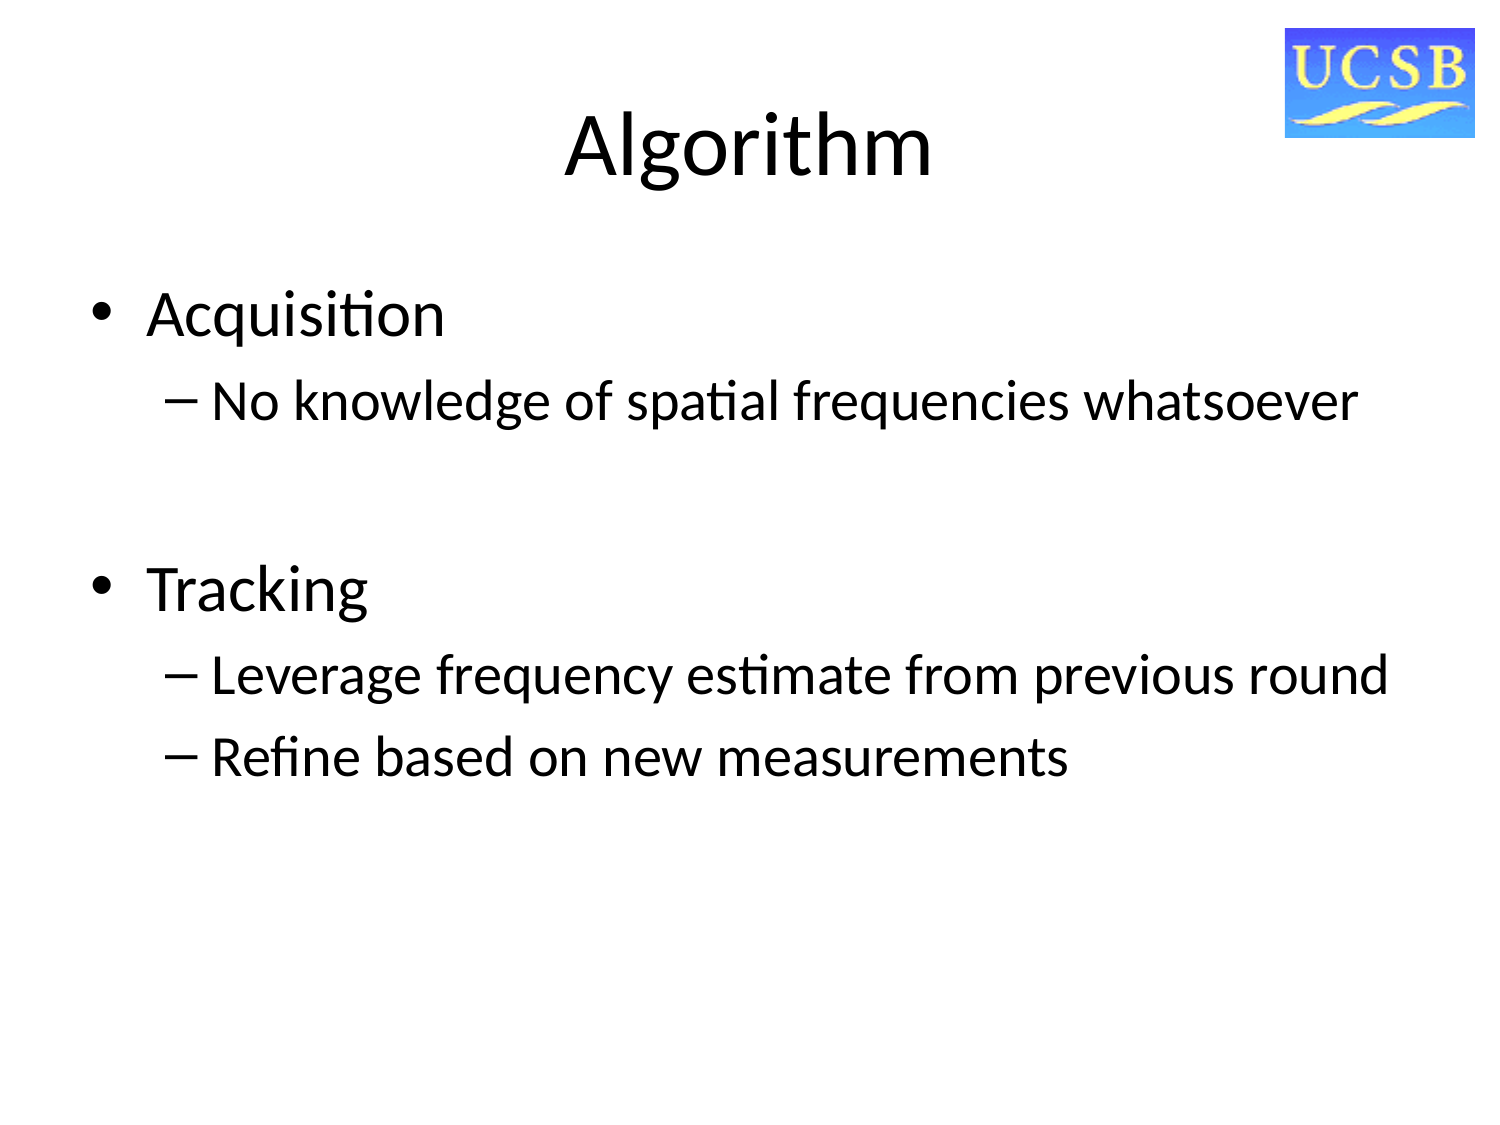

# Algorithm
Acquisition
No knowledge of spatial frequencies whatsoever

Tracking
Leverage frequency estimate from previous round
Refine based on new measurements